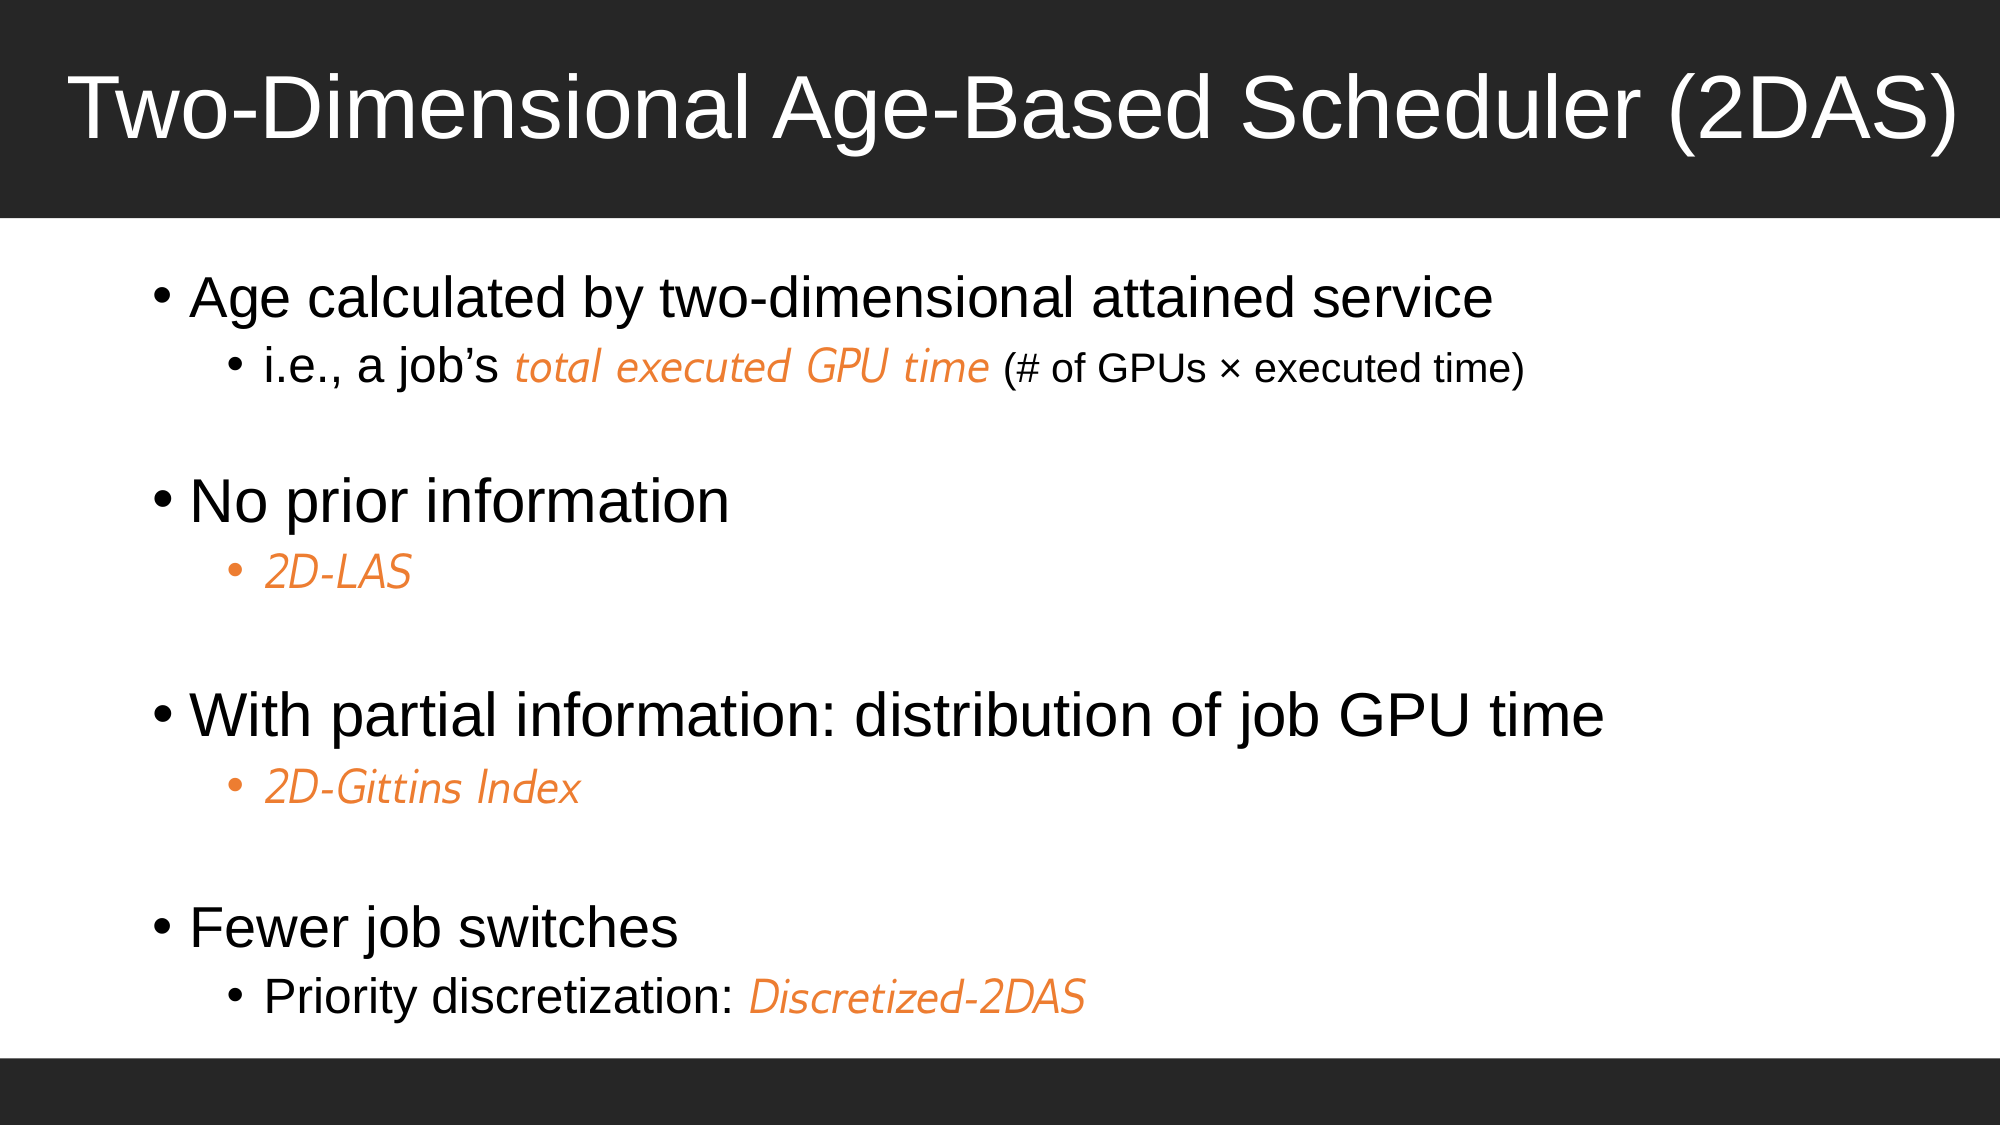

Two-Dimensional Age-Based Scheduler (2DAS)
Age calculated by two-dimensional attained service
i.e., a job’s total executed GPU time (# of GPUs × executed time)

No prior information
2D-LAS

With partial information: distribution of job GPU time
2D-Gittins Index

Fewer job switches
Priority discretization: Discretized-2DAS

15